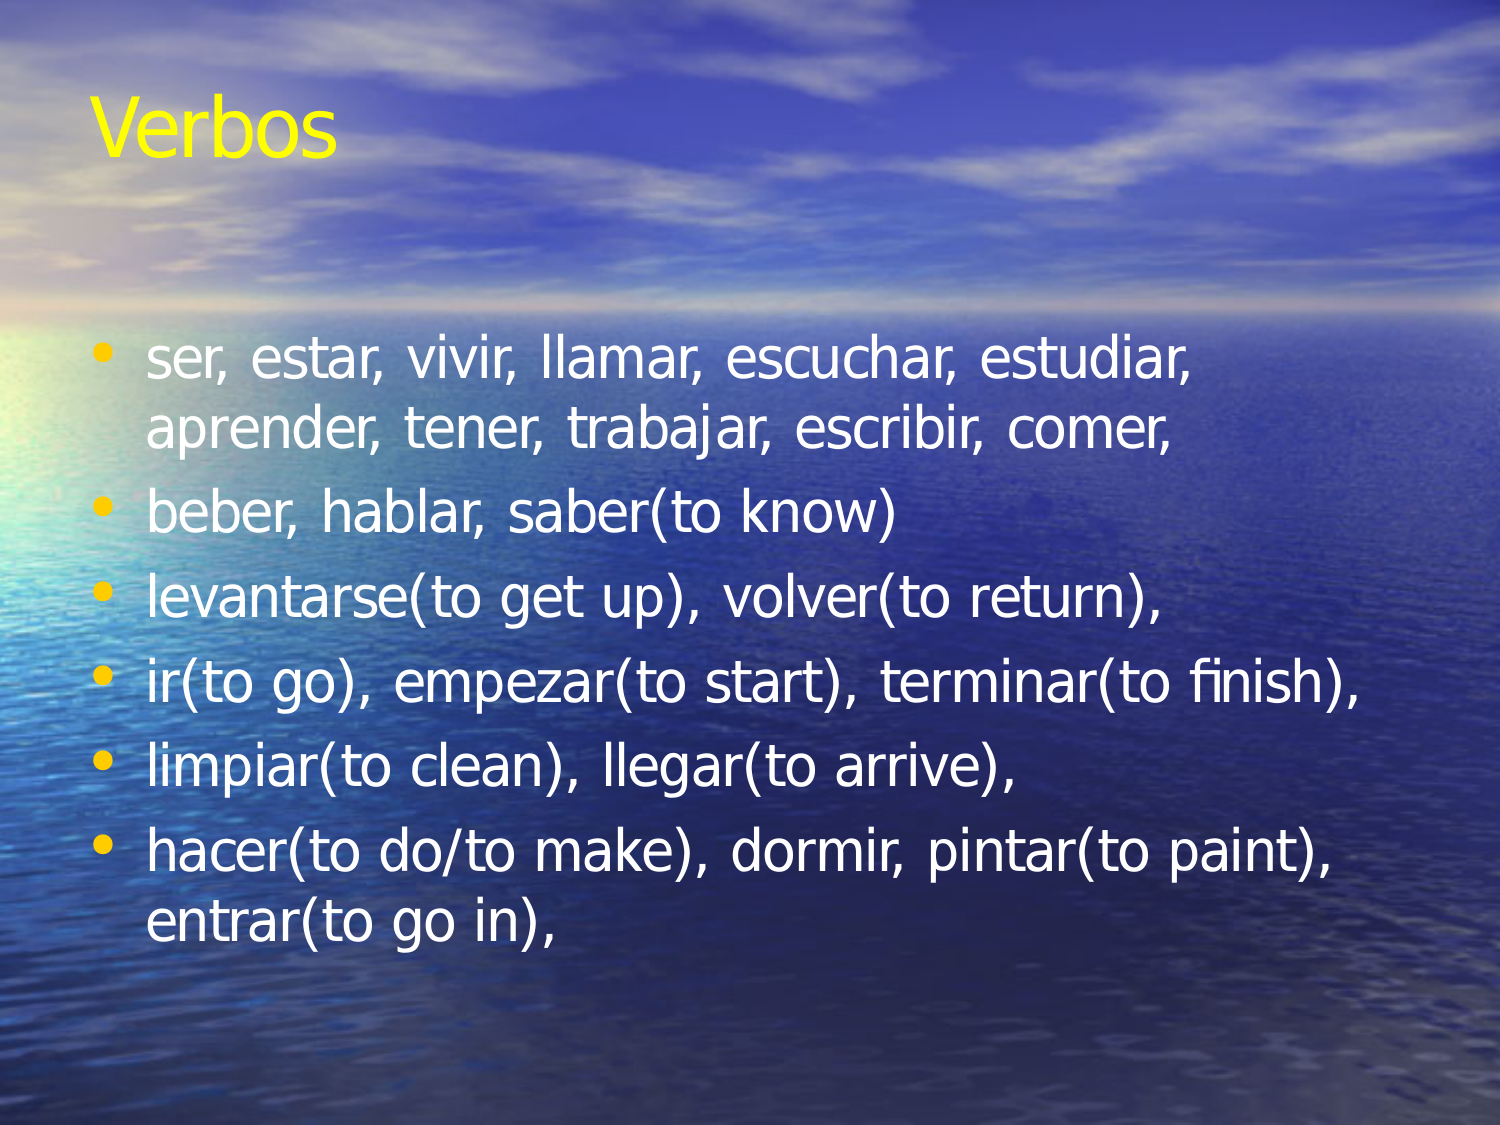

Verbos
ser, estar, vivir, llamar, escuchar, estudiar, aprender, tener, trabajar, escribir, comer,
beber, hablar, saber(to know)
levantarse(to get up), volver(to return),
ir(to go), empezar(to start), terminar(to finish),
limpiar(to clean), llegar(to arrive),
hacer(to do/to make), dormir, pintar(to paint), entrar(to go in),